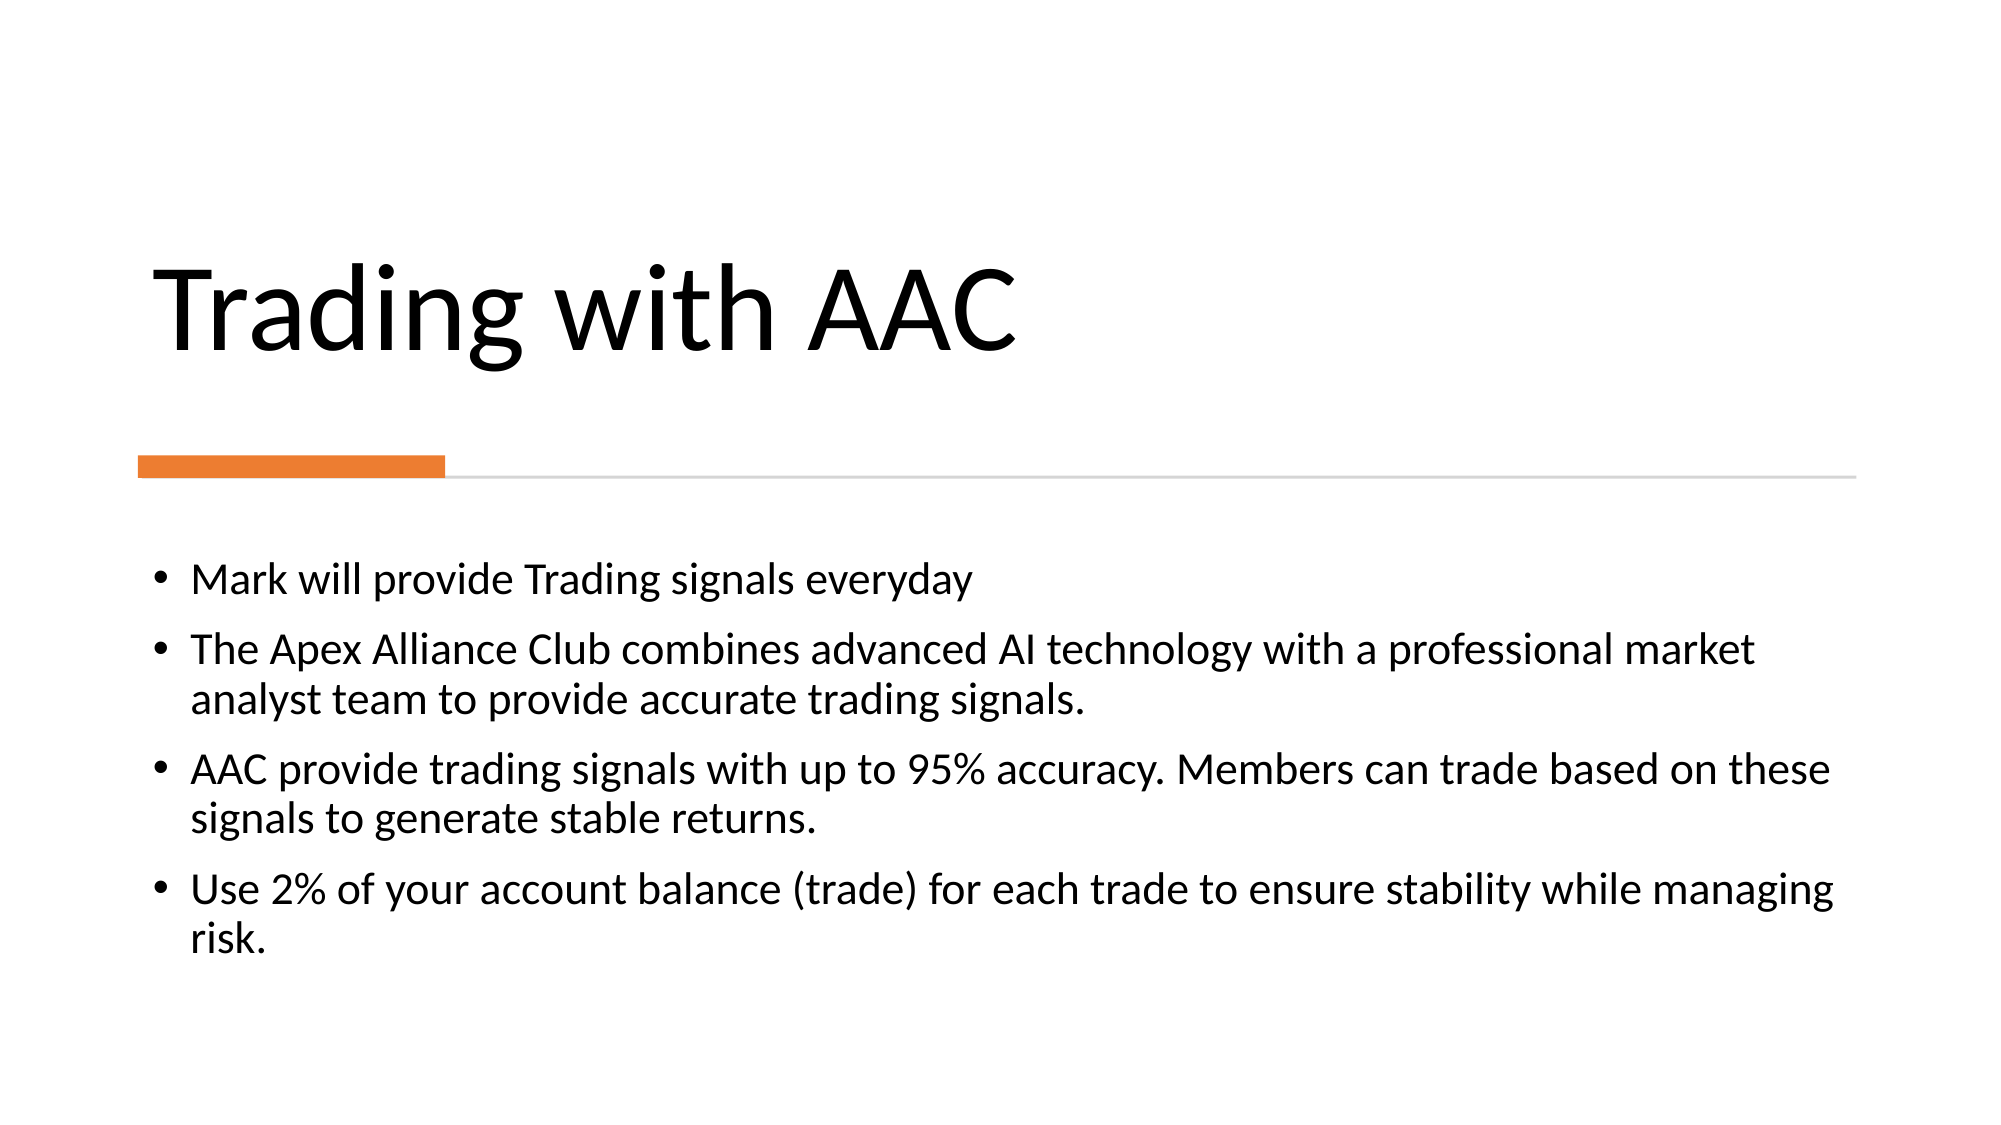

# Trading with AAC

Mark will provide Trading signals everyday
The Apex Alliance Club combines advanced AI technology with a professional market analyst team to provide accurate trading signals.
AAC provide trading signals with up to 95% accuracy. Members can trade based on these signals to generate stable returns.
Use 2% of your account balance (trade) for each trade to ensure stability while managing risk.